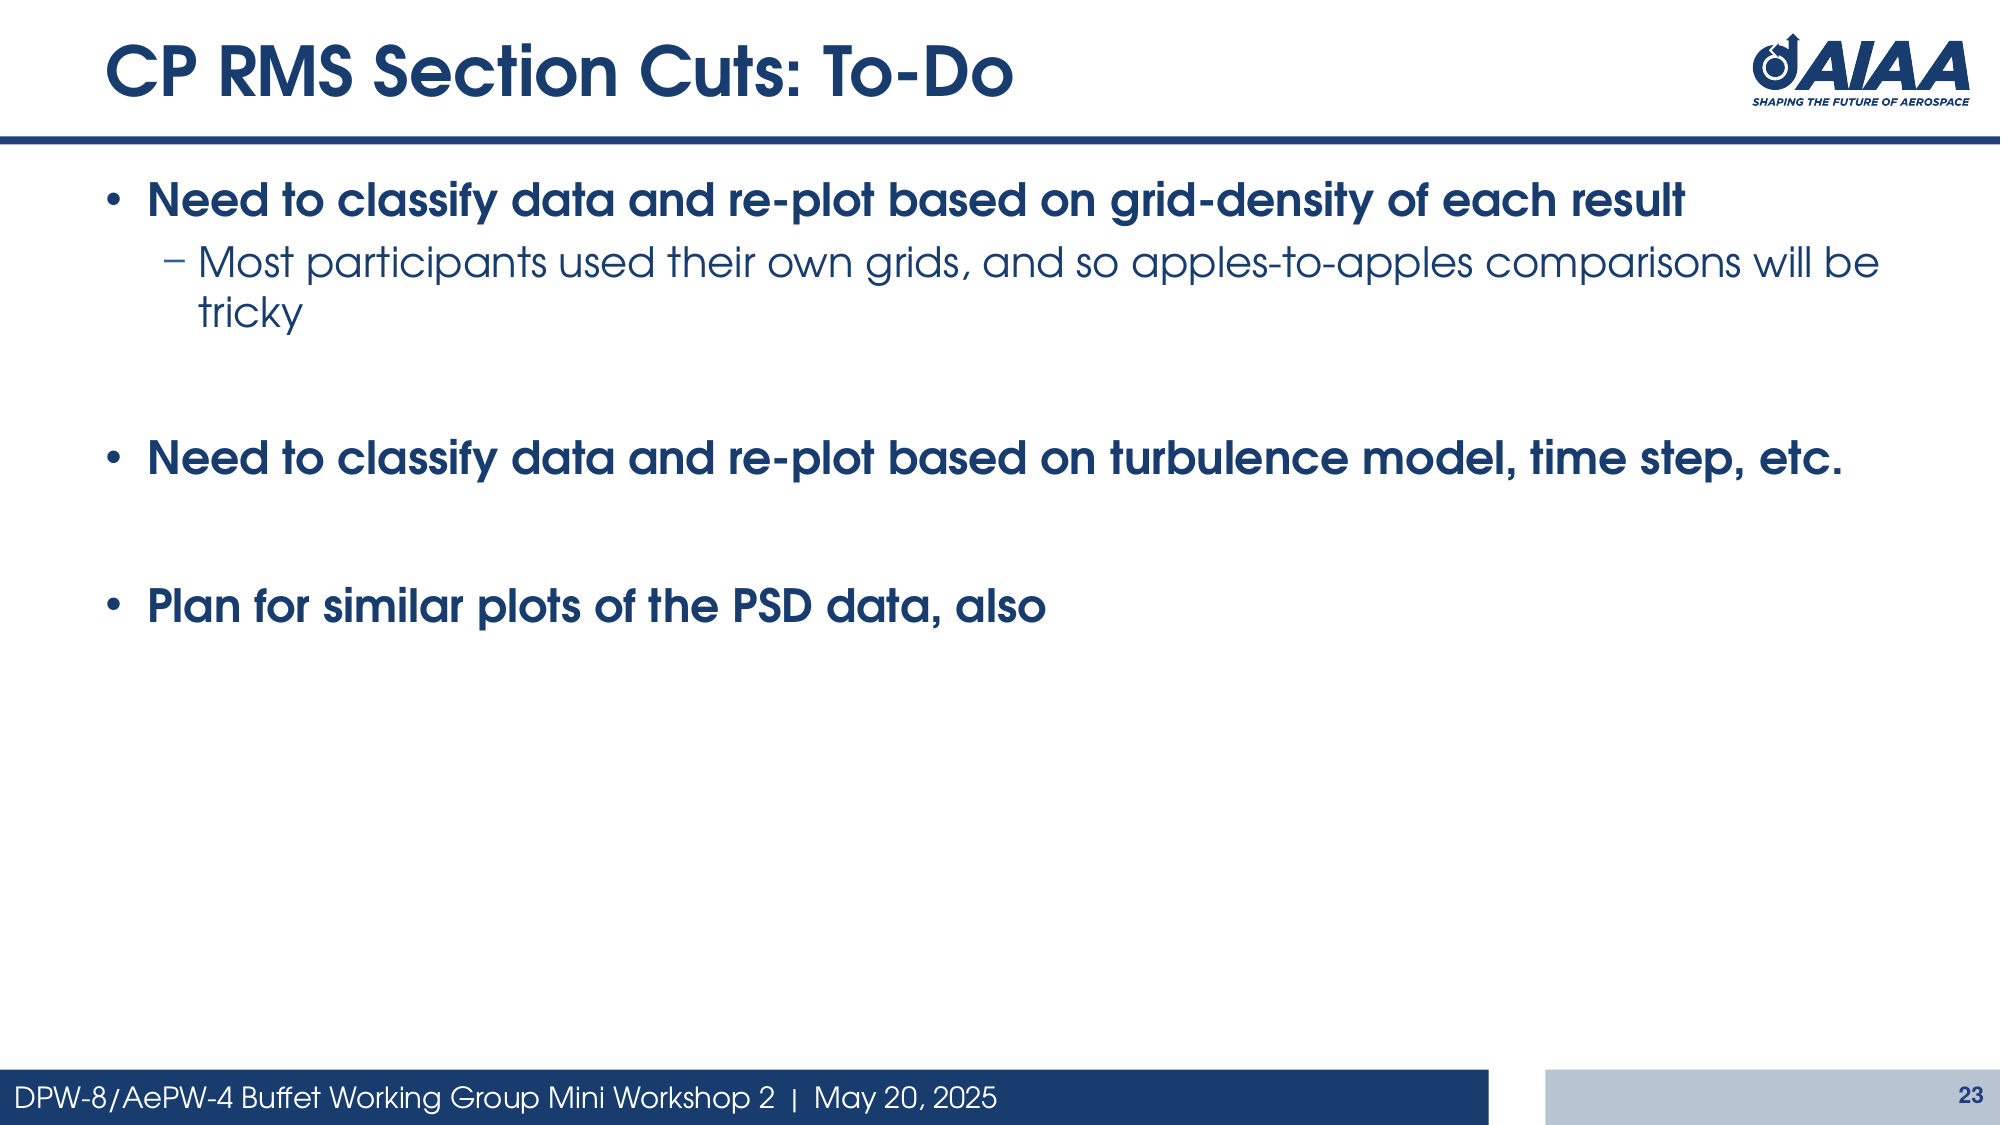

# CP RMS Section Cuts: To-Do
Need to classify data and re-plot based on grid-density of each result
Most participants used their own grids, and so apples-to-apples comparisons will be tricky

Need to classify data and re-plot based on turbulence model, time step, etc.

Plan for similar plots of the PSD data, also